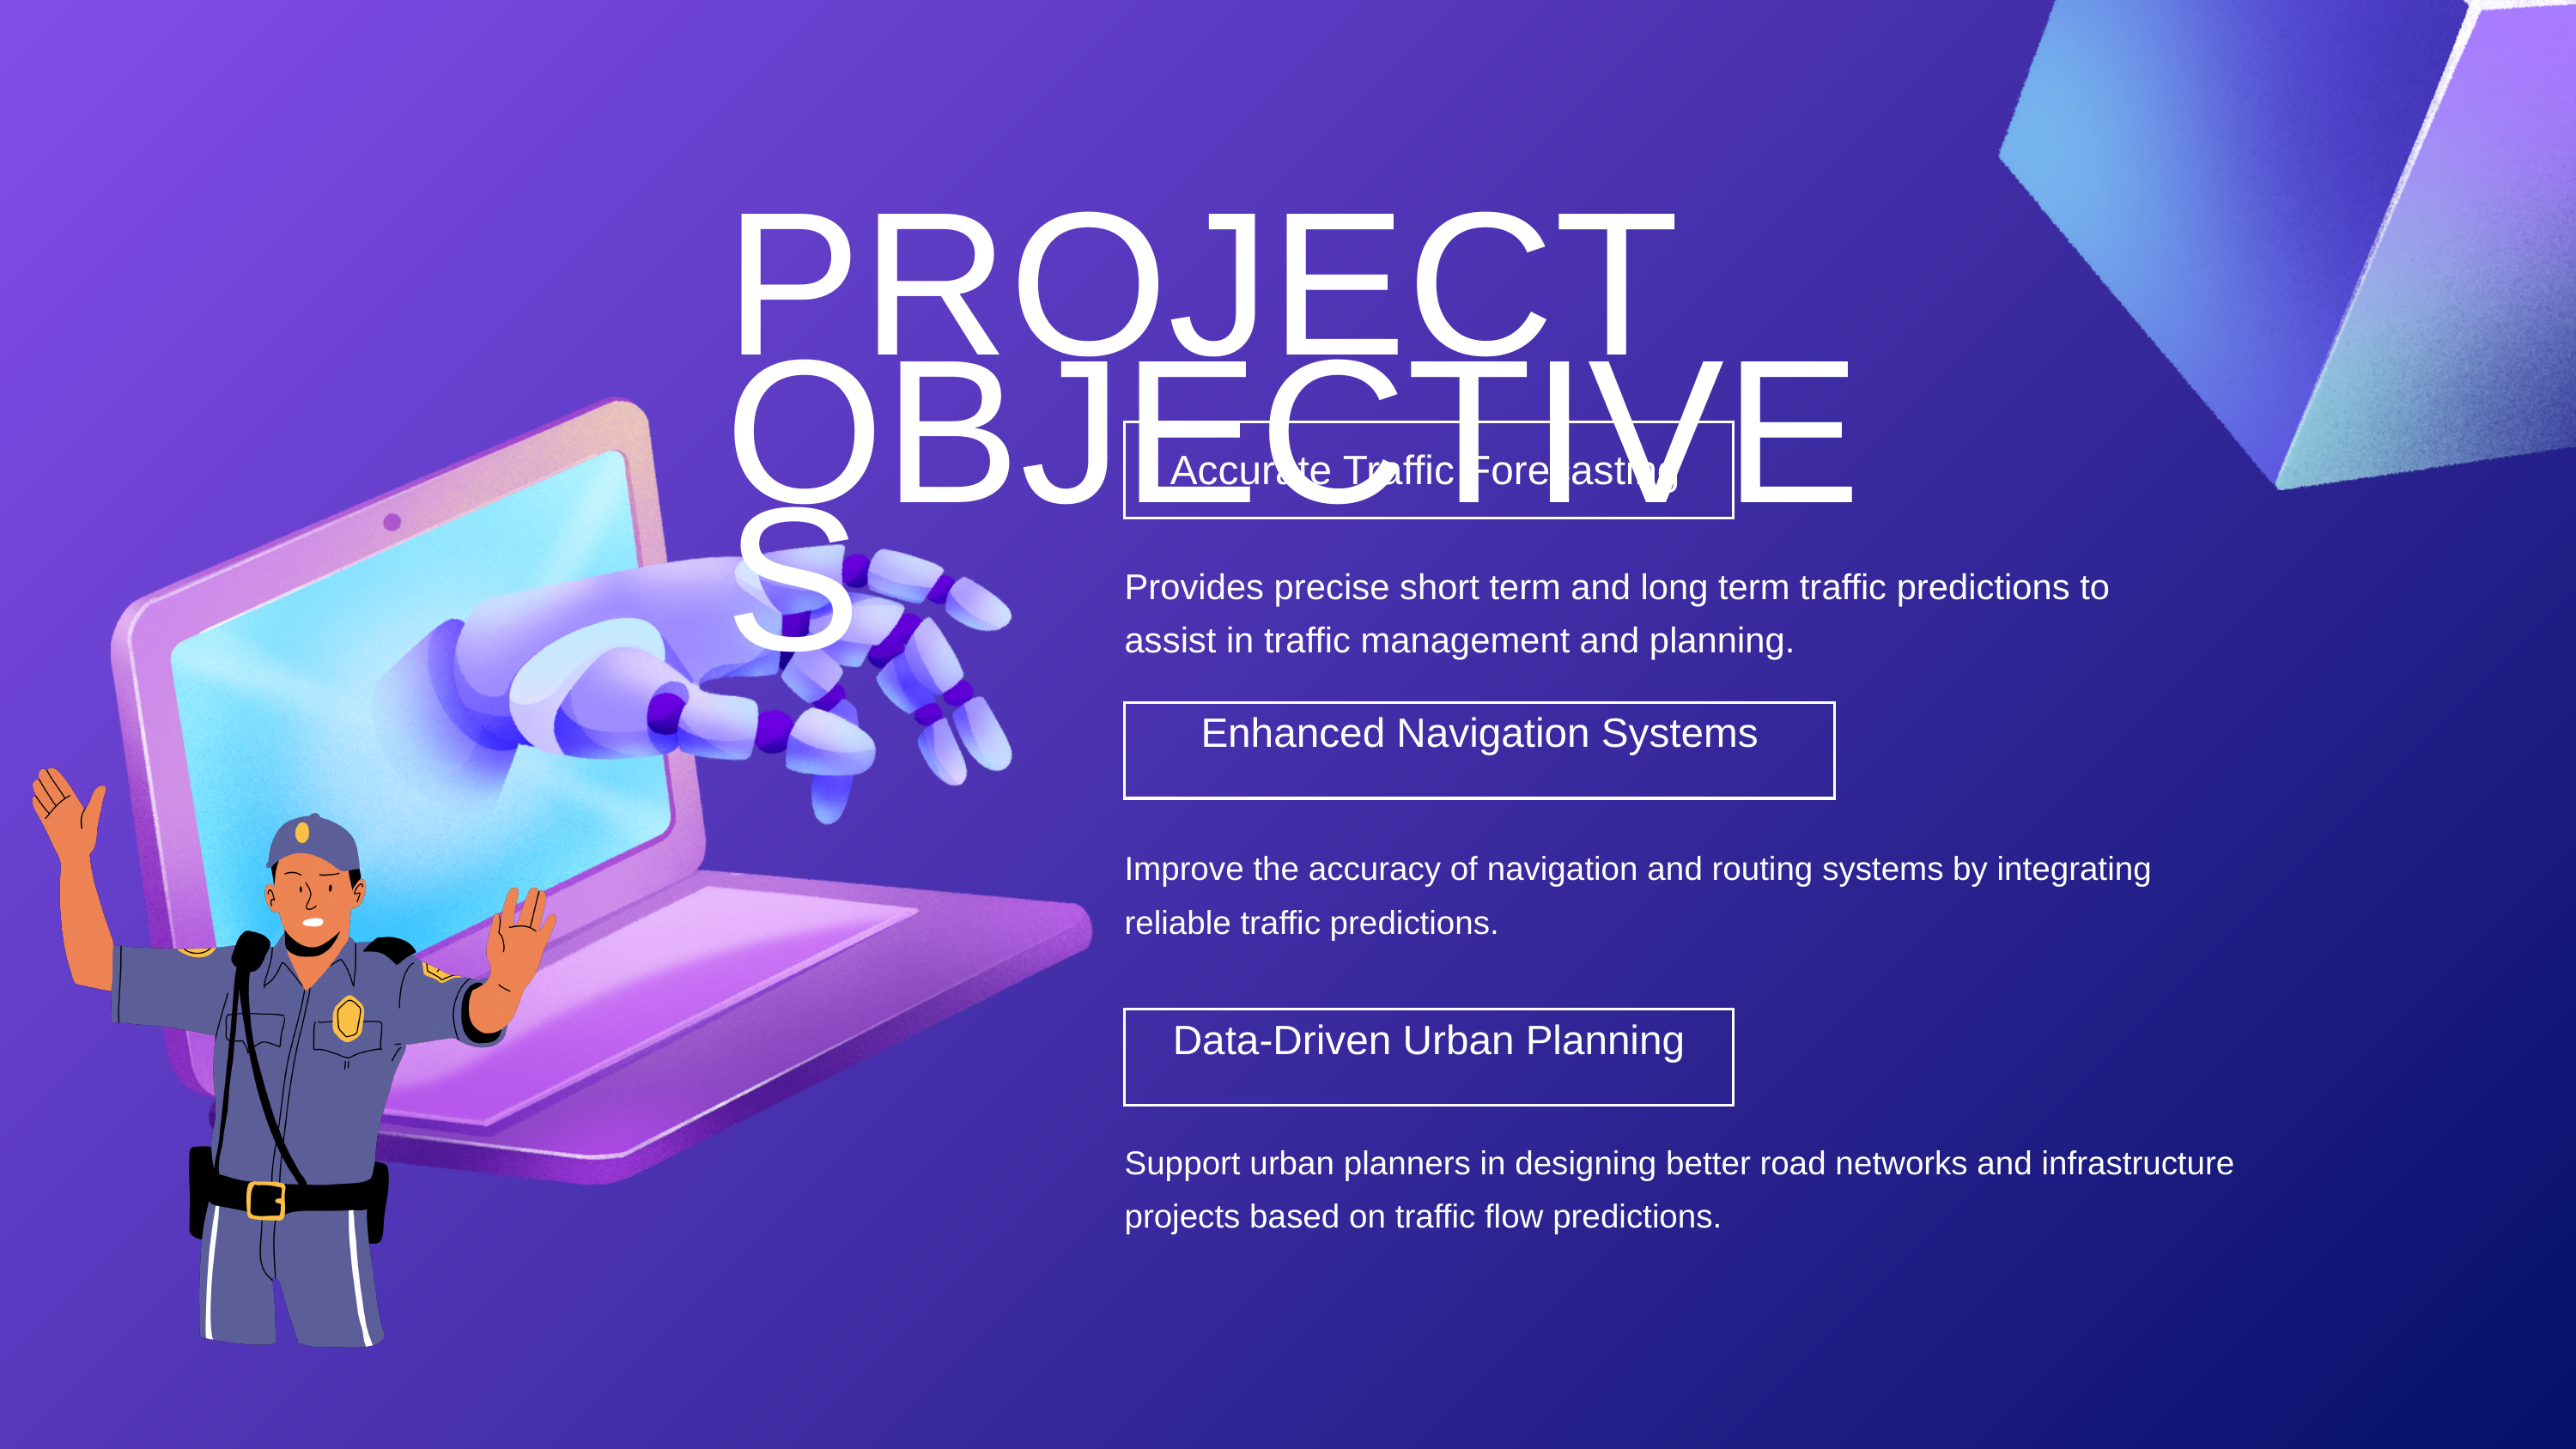

PROJECT OBJECTIVES

Accurate Traffic Forecasting

Provides precise short term and long term traffic predictions to assist in traffic management and planning.

Enhanced Navigation Systems

Improve the accuracy of navigation and routing systems by integrating reliable traffic predictions.

Data-Driven Urban Planning
Support urban planners in designing better road networks and infrastructure projects based on traffic flow predictions.